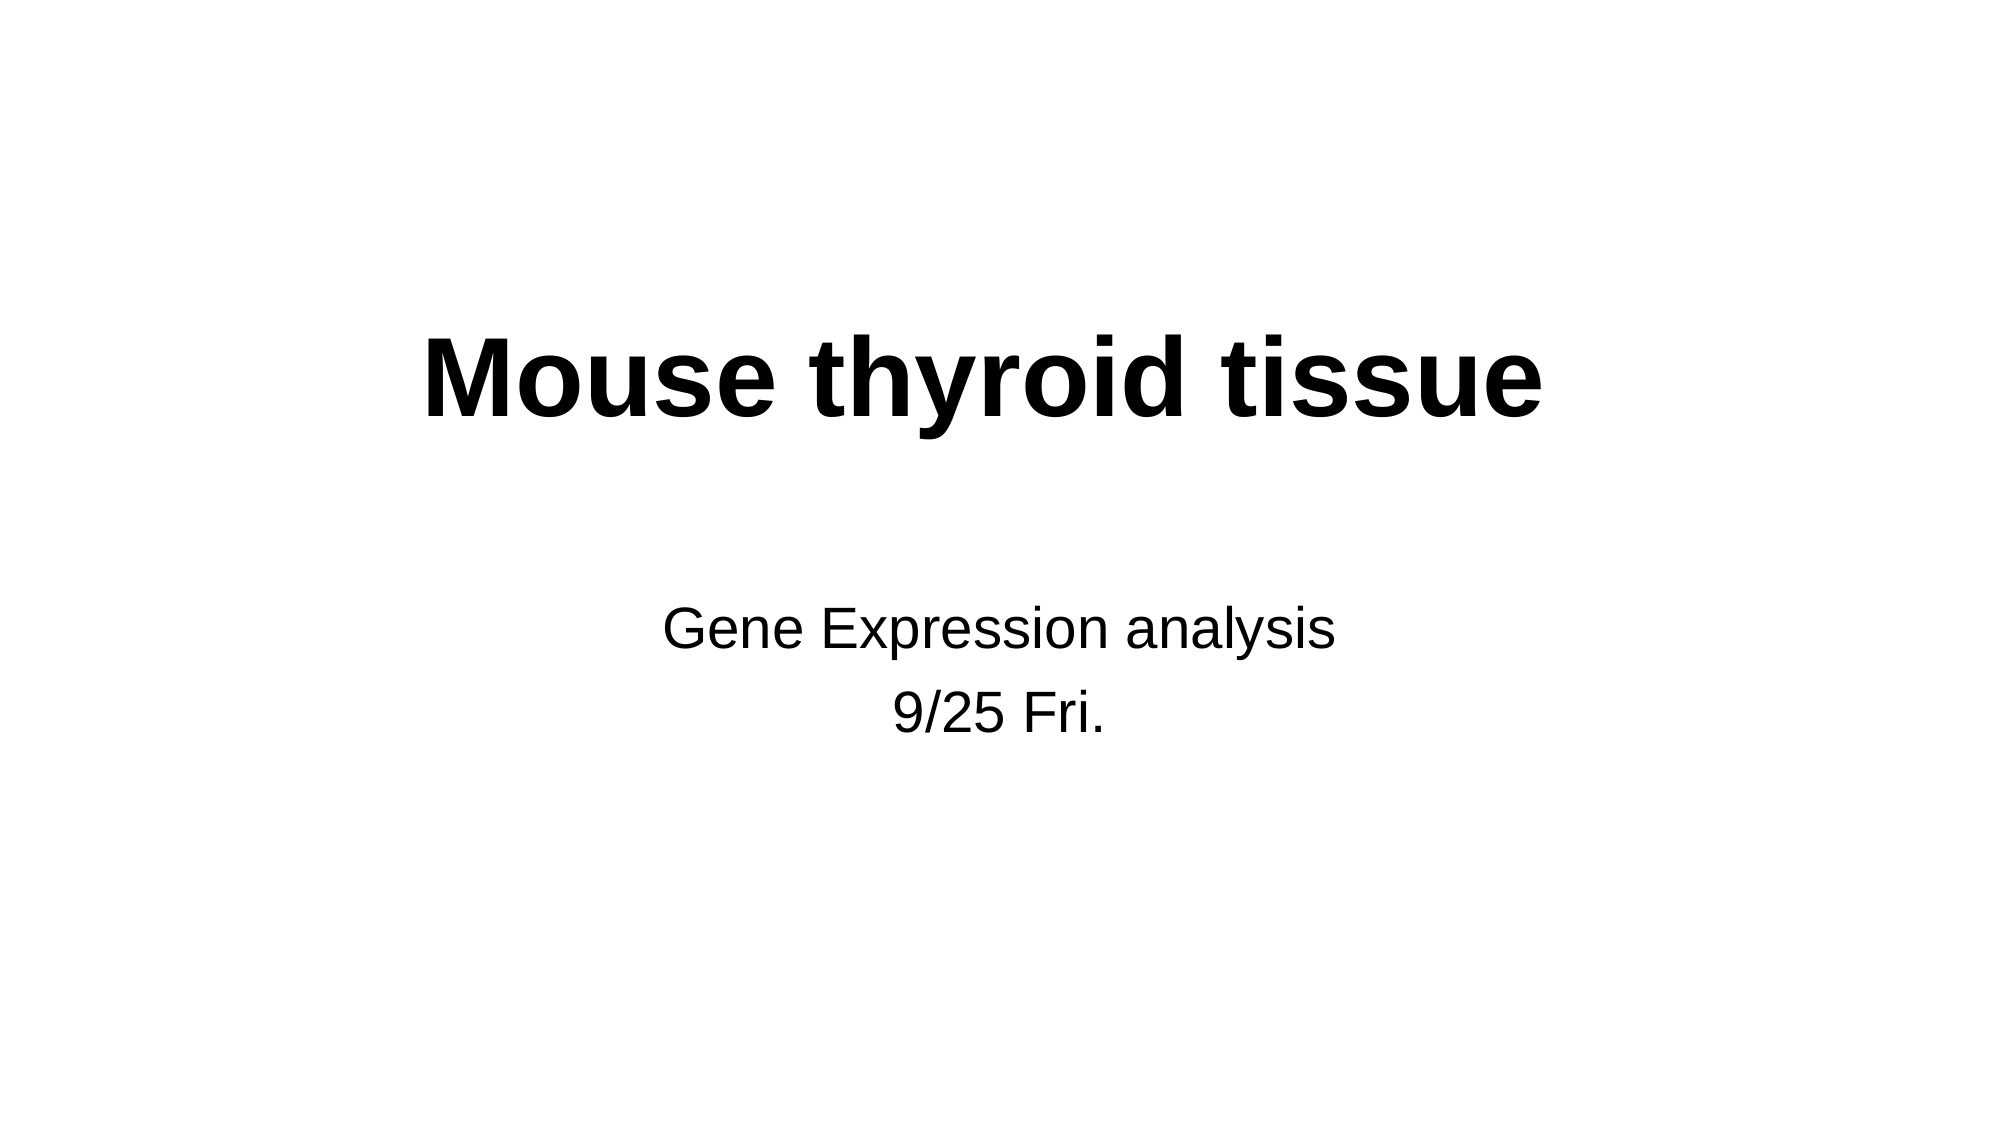

Mouse thyroid tissue
Gene Expression analysis
9/25 Fri.